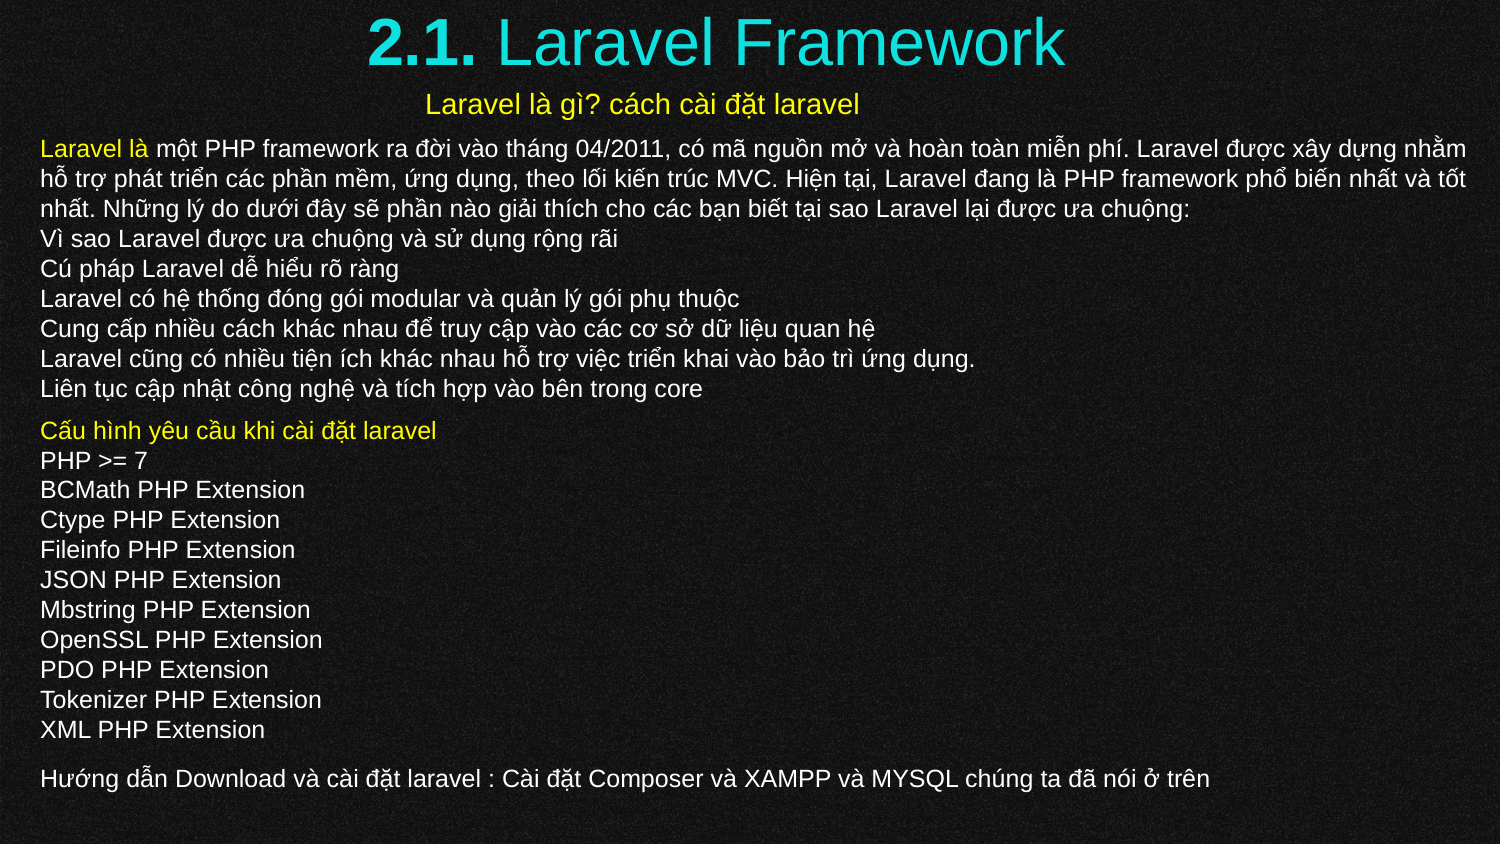

# 2.1. Laravel Framework
Laravel là gì? cách cài đặt laravel
Laravel là một PHP framework ra đời vào tháng 04/2011, có mã nguồn mở và hoàn toàn miễn phí. Laravel được xây dựng nhằm hỗ trợ phát triển các phần mềm, ứng dụng, theo lối kiến trúc MVC. Hiện tại, Laravel đang là PHP framework phổ biến nhất và tốt nhất. Những lý do dưới đây sẽ phần nào giải thích cho các bạn biết tại sao Laravel lại được ưa chuộng:
Vì sao Laravel được ưa chuộng và sử dụng rộng rãi
Cú pháp Laravel dễ hiểu rõ ràng
Laravel có hệ thống đóng gói modular và quản lý gói phụ thuộc
Cung cấp nhiều cách khác nhau để truy cập vào các cơ sở dữ liệu quan hệ
Laravel cũng có nhiều tiện ích khác nhau hỗ trợ việc triển khai vào bảo trì ứng dụng.
Liên tục cập nhật công nghệ và tích hợp vào bên trong core

Cấu hình yêu cầu khi cài đặt laravel
PHP >= 7
BCMath PHP Extension
Ctype PHP Extension
Fileinfo PHP Extension
JSON PHP Extension
Mbstring PHP Extension
OpenSSL PHP Extension
PDO PHP Extension
Tokenizer PHP Extension
XML PHP Extension
Hướng dẫn Download và cài đặt laravel : Cài đặt Composer và XAMPP và MYSQL chúng ta đã nói ở trên